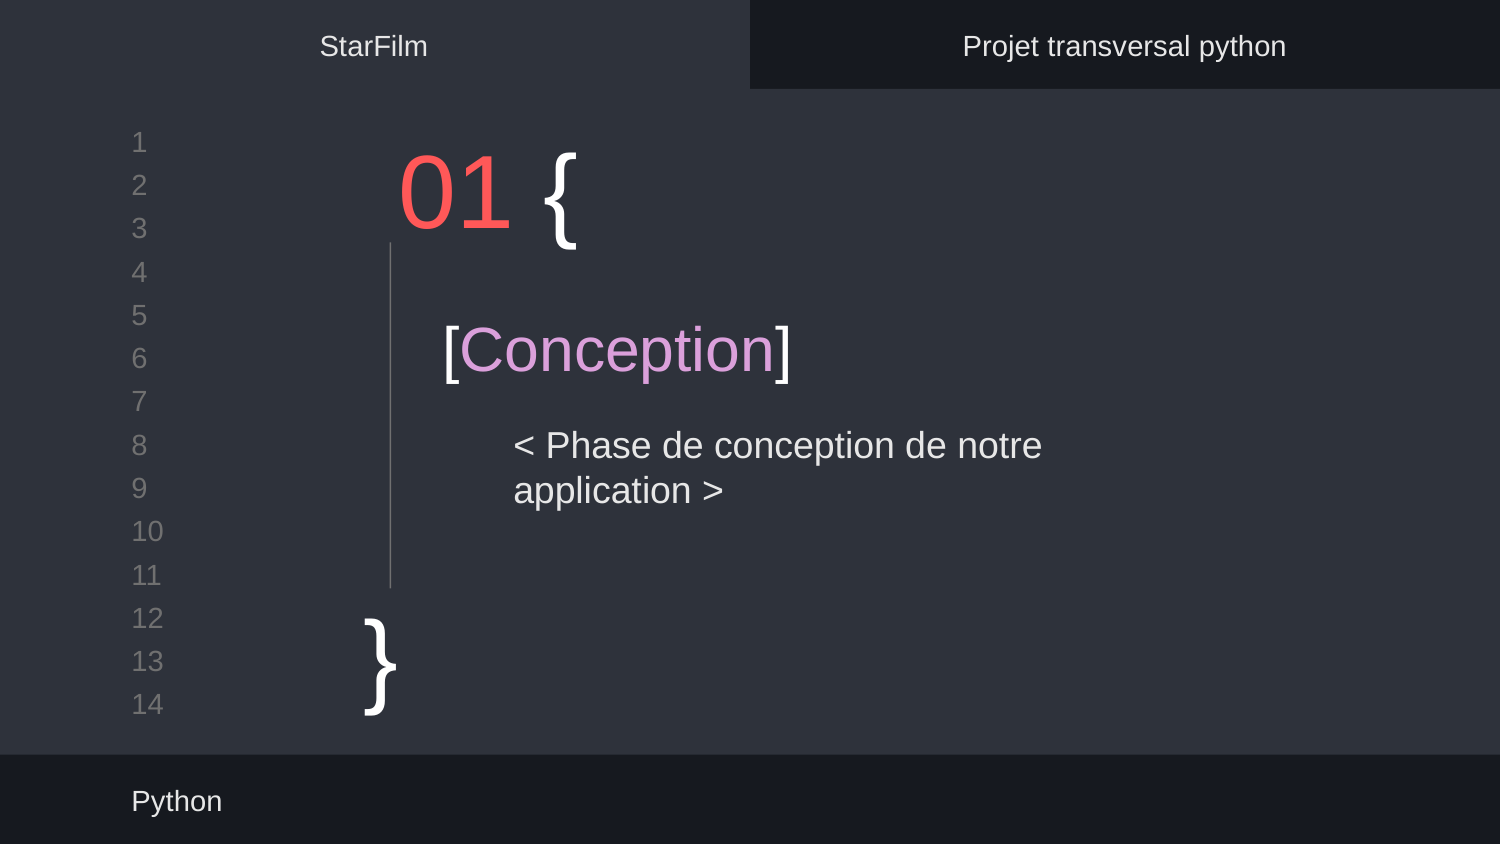

StarFilm
Projet transversal python
# 01 {
[Conception]
< Phase de conception de notre application >
}
Python